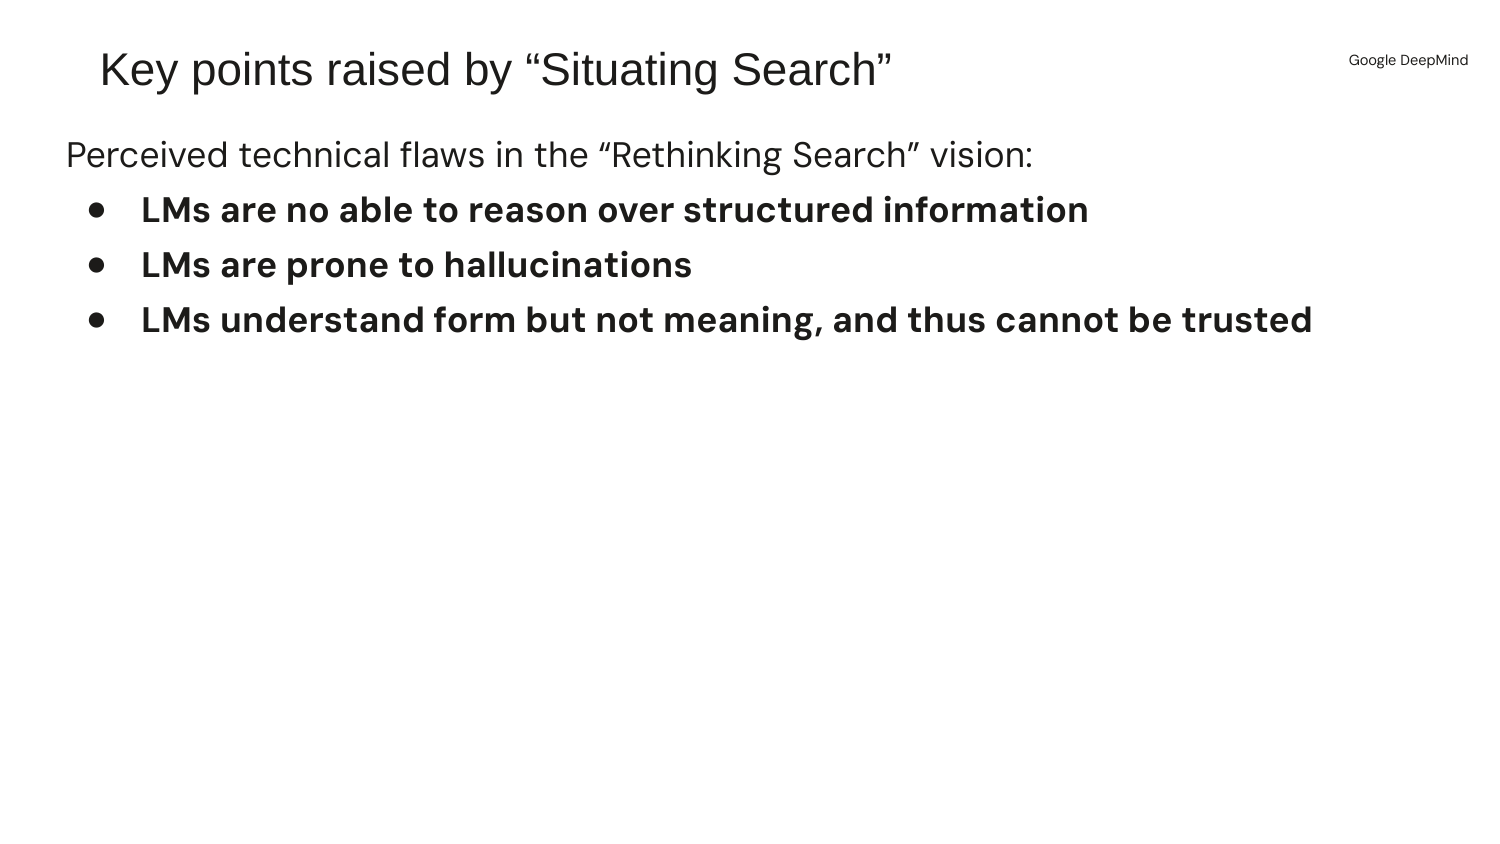

# Key points raised by “Situating Search”
Perceived technical flaws in the “Rethinking Search” vision:
LMs are no able to reason over structured information
LMs are prone to hallucinations
LMs understand form but not meaning, and thus cannot be trusted